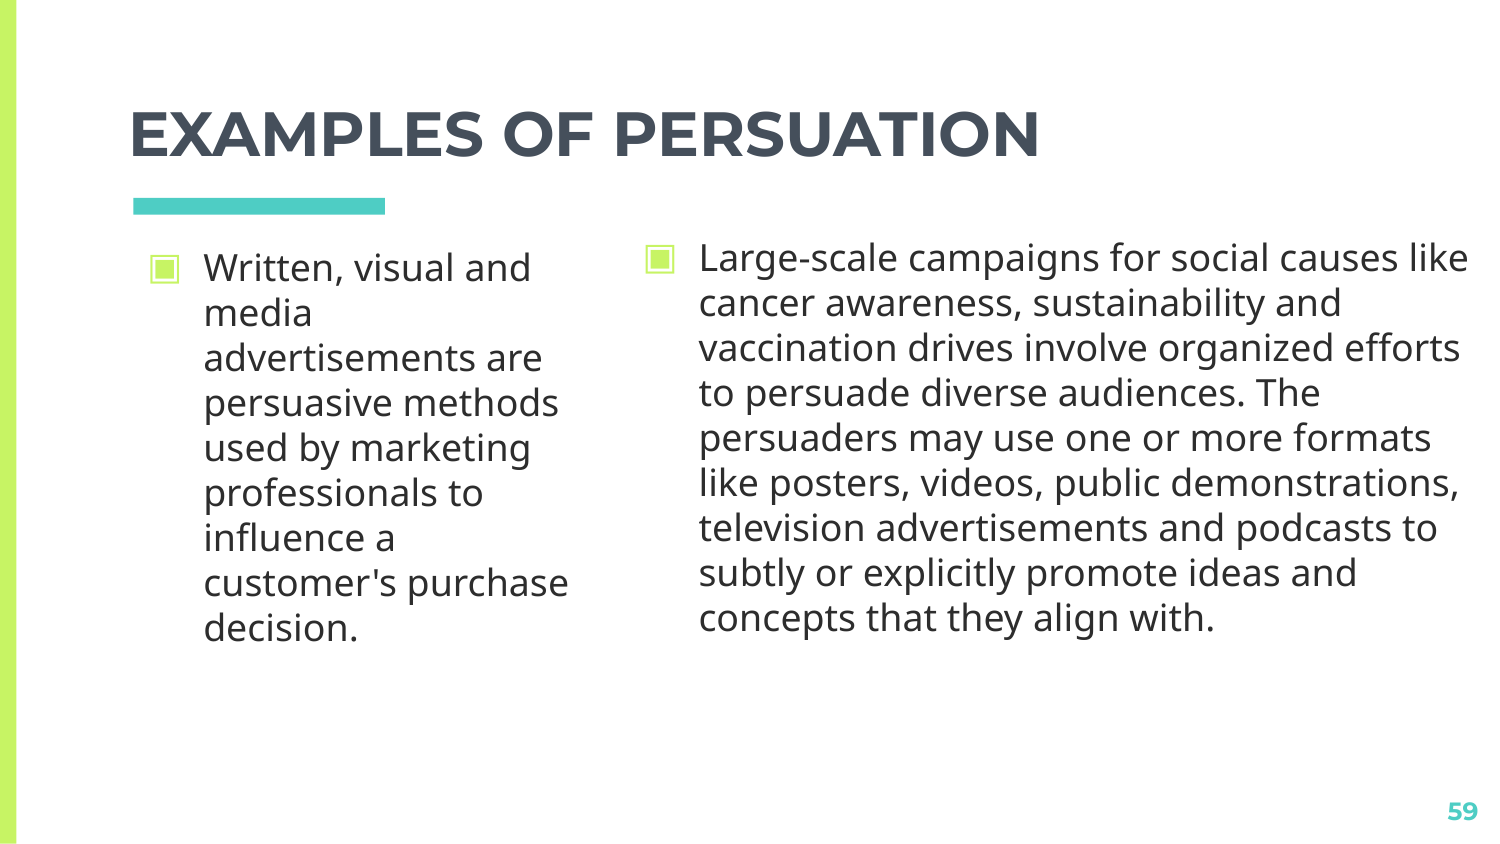

# EXAMPLES OF PERSUATION
Large-scale campaigns for social causes like cancer awareness, sustainability and vaccination drives involve organized efforts to persuade diverse audiences. The persuaders may use one or more formats like posters, videos, public demonstrations, television advertisements and podcasts to subtly or explicitly promote ideas and concepts that they align with.

Written, visual and media advertisements are persuasive methods used by marketing professionals to influence a customer's purchase decision.

59